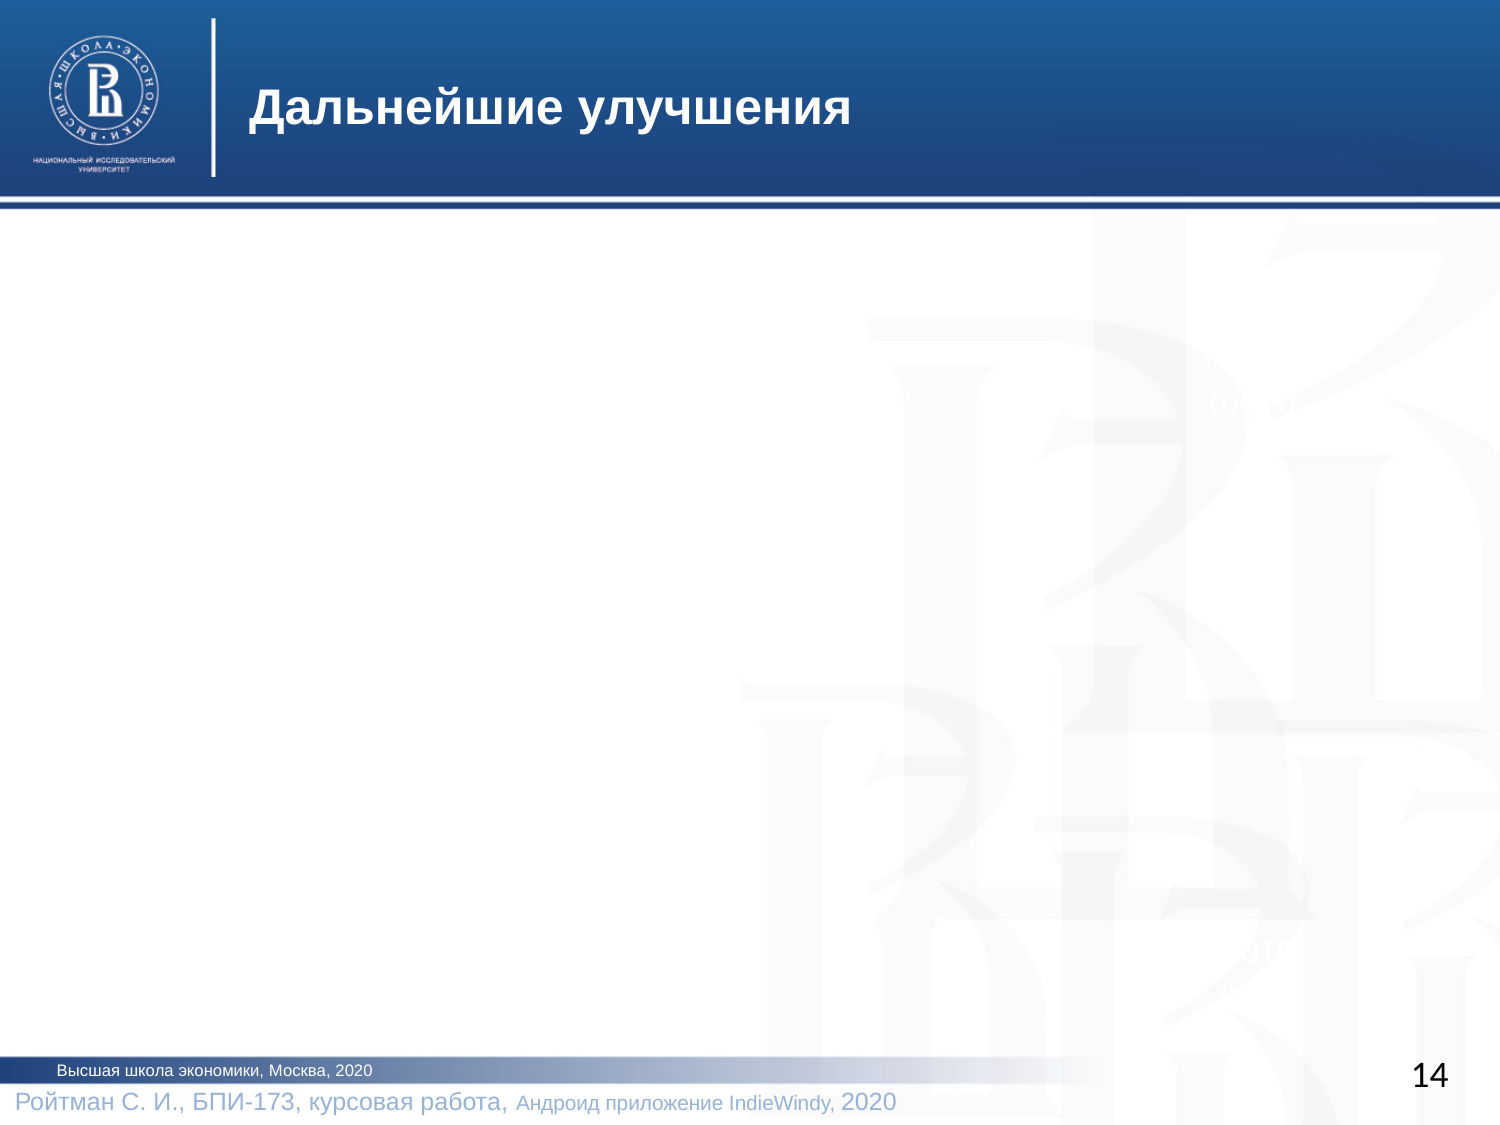

Дальнейшие улучшения
фото
фото
14
Высшая школа экономики, Москва, 2020
Ройтман С. И., БПИ-173, курсовая работа, Андроид приложение IndieWindy, 2020